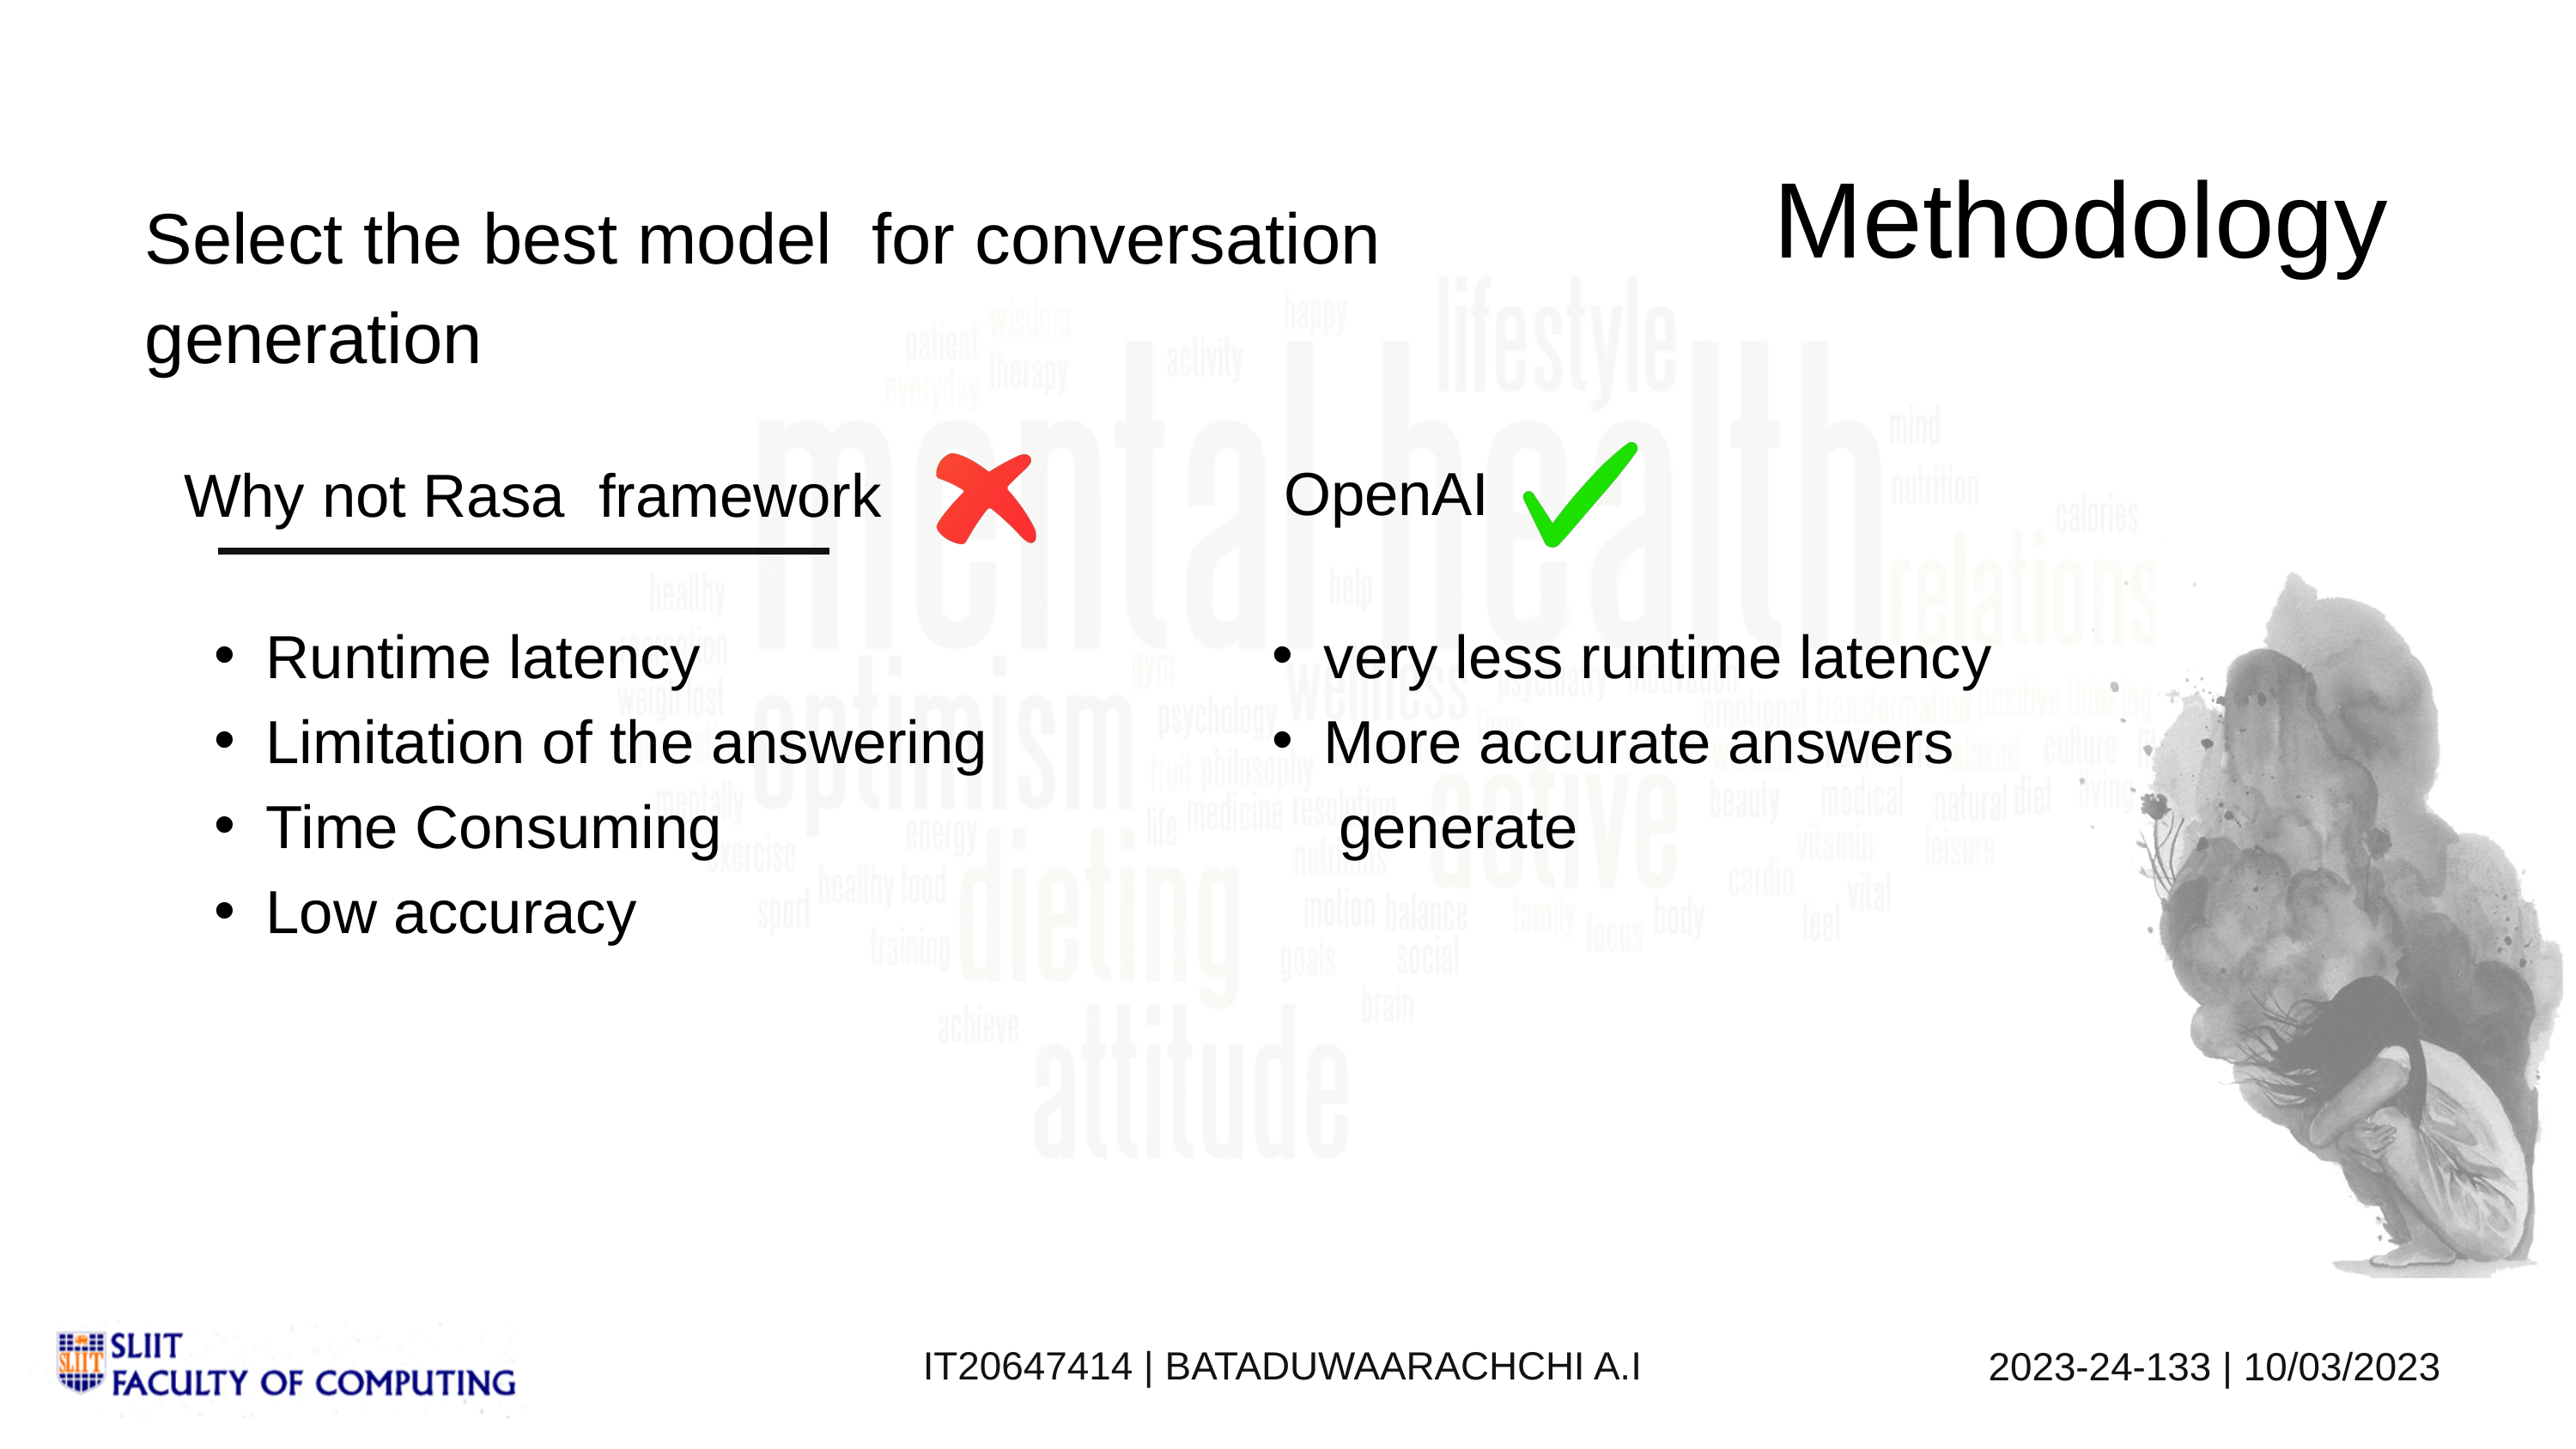

Methodology
Select the best model  for conversation
generation

OpenAI
Why not Rasa  framework

Runtime latency
Limitation of the answering
Time Consuming
Low accuracy
very less runtime latency
More accurate answers
       generate

IT20647414 | BATADUWAARACHCHI A.I
2023-24-133 | 10/03/2023